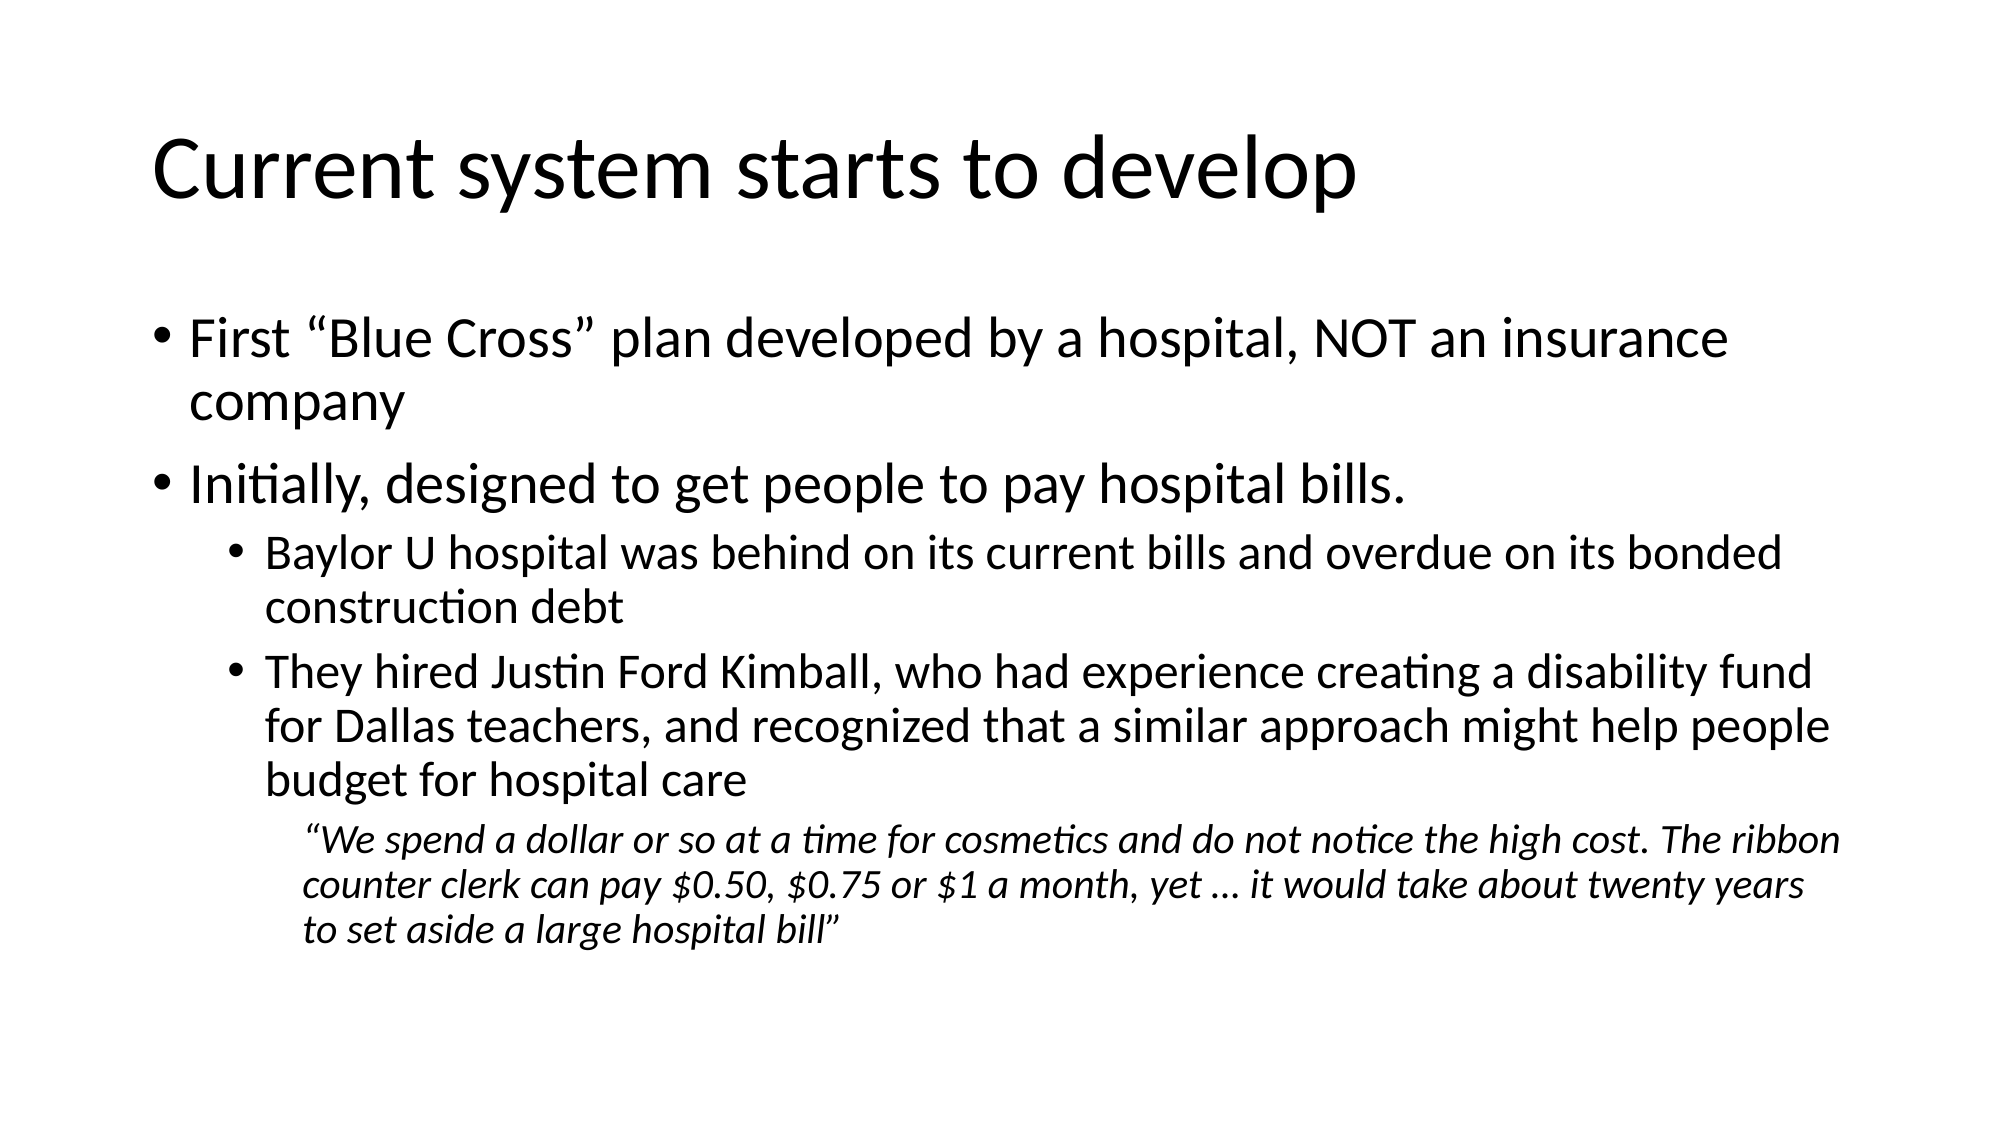

# Current system starts to develop
First “Blue Cross” plan developed by a hospital, NOT an insurance company
Initially, designed to get people to pay hospital bills.
Baylor U hospital was behind on its current bills and overdue on its bonded construction debt
They hired Justin Ford Kimball, who had experience creating a disability fund for Dallas teachers, and recognized that a similar approach might help people budget for hospital care
“We spend a dollar or so at a time for cosmetics and do not notice the high cost. The ribbon counter clerk can pay $0.50, $0.75 or $1 a month, yet … it would take about twenty years to set aside a large hospital bill”